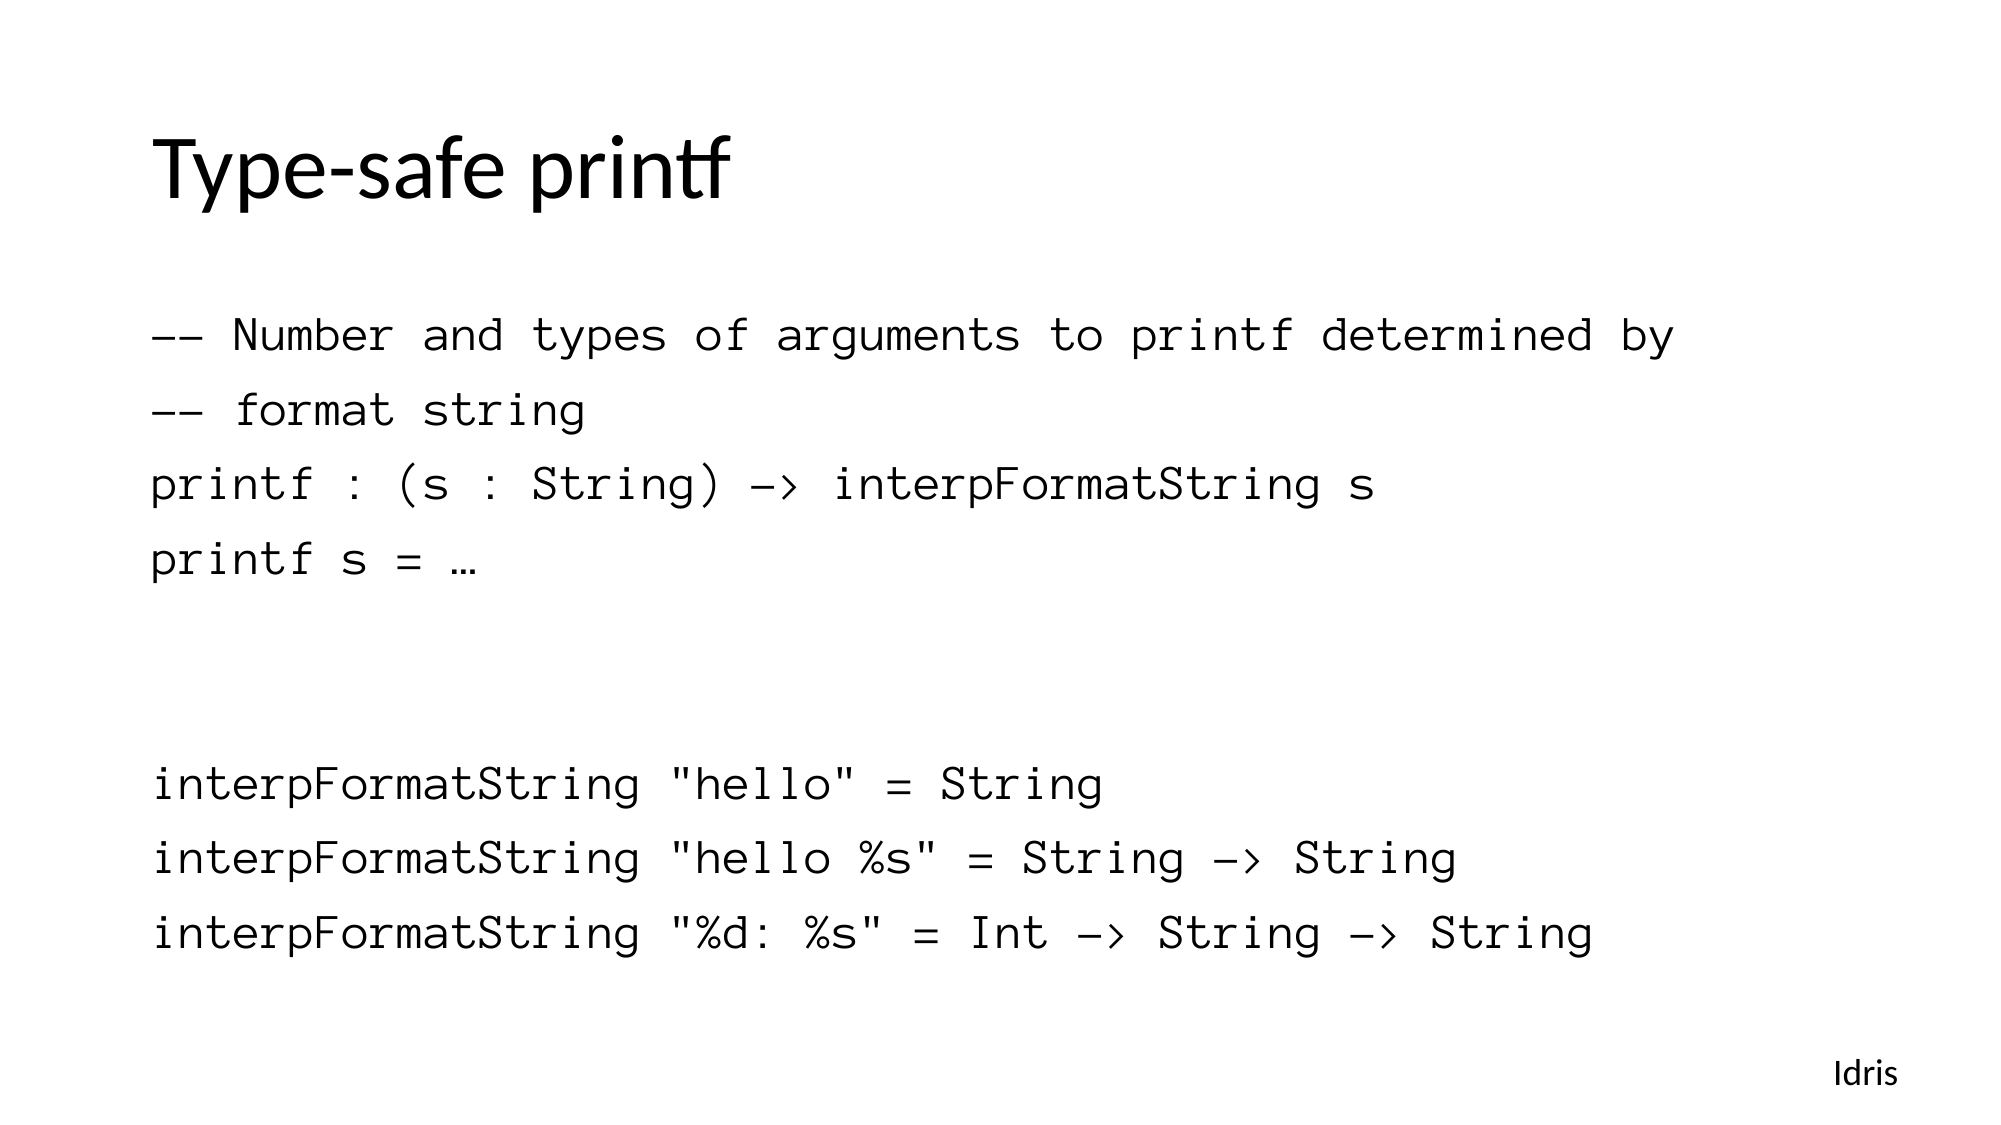

# Type-safe printf
-- Number and types of arguments to printf determined by
-- format string
printf : (s : String) -> interpFormatString s
printf s = …

interpFormatString "hello" = String
interpFormatString "hello %s" = String -> String
interpFormatString "%d: %s" = Int -> String -> String

Idris